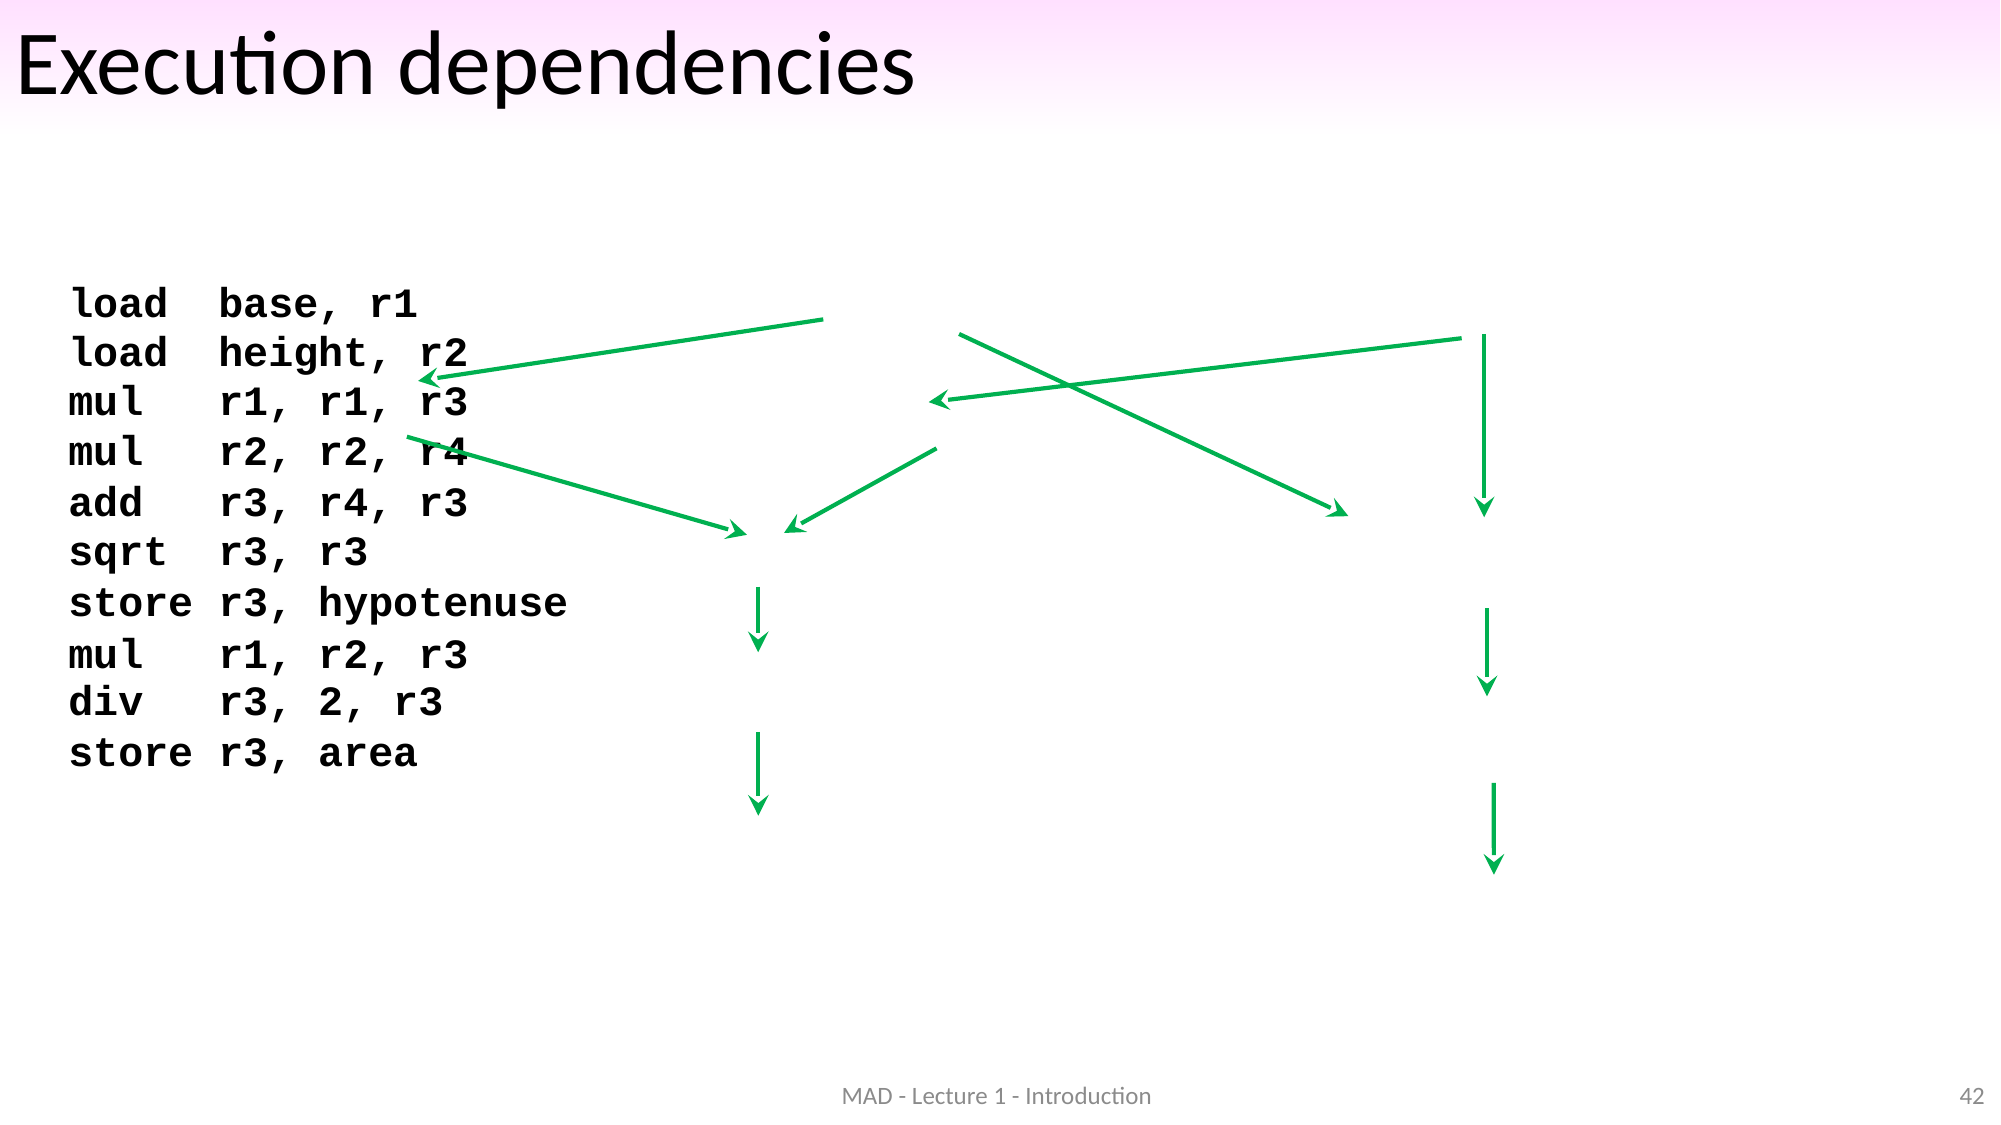

# Execution dependencies
load  base, r1
load  height, r2
mul   r1, r1, r3
mul   r2, r2, r4
add   r3, r4, r3
sqrt  r3, r3
store r3, hypotenuse
mul   r1, r2, r3
div   r3, 2, r3
store r3, area
MAD - Lecture 1 - Introduction
42